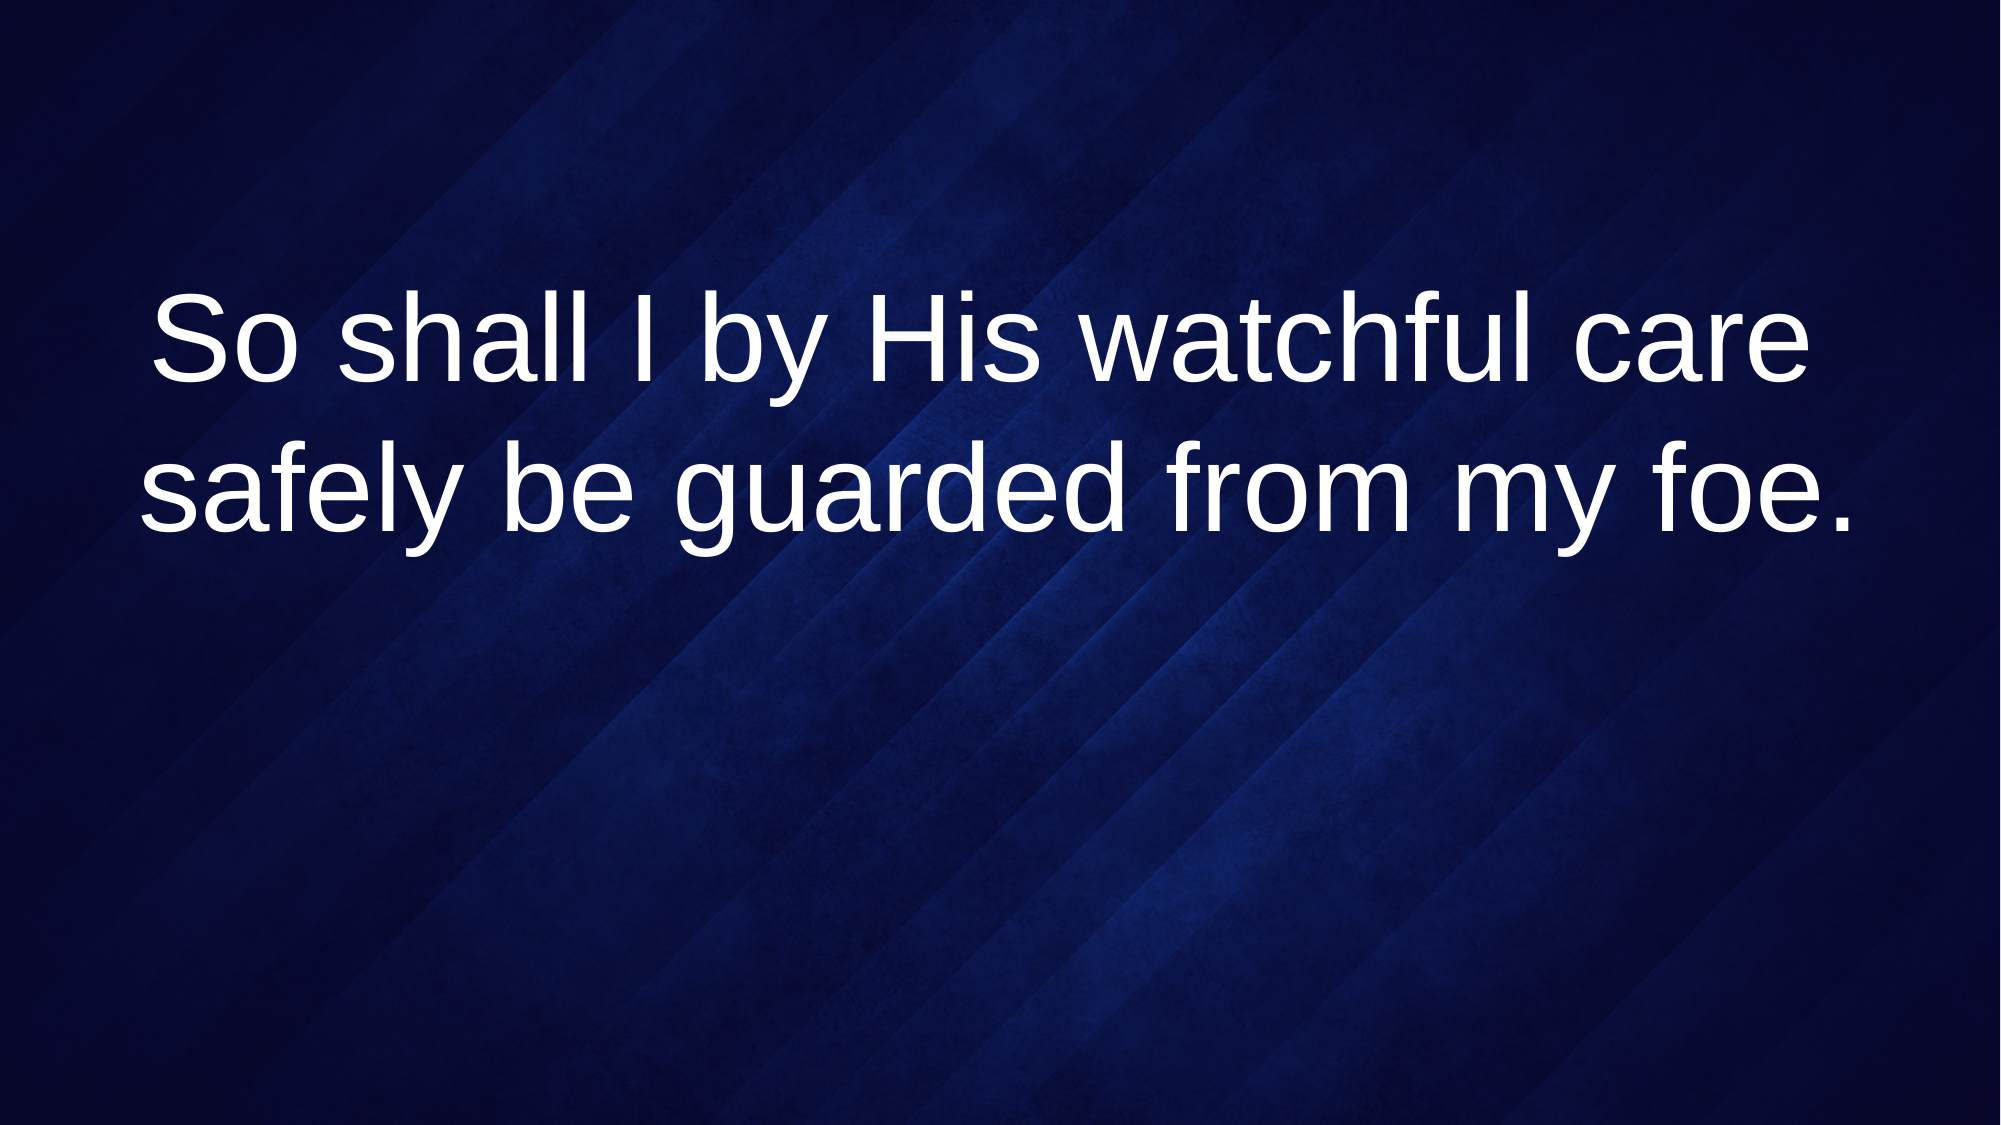

# So shall I by His watchful care safely be guarded from my foe.